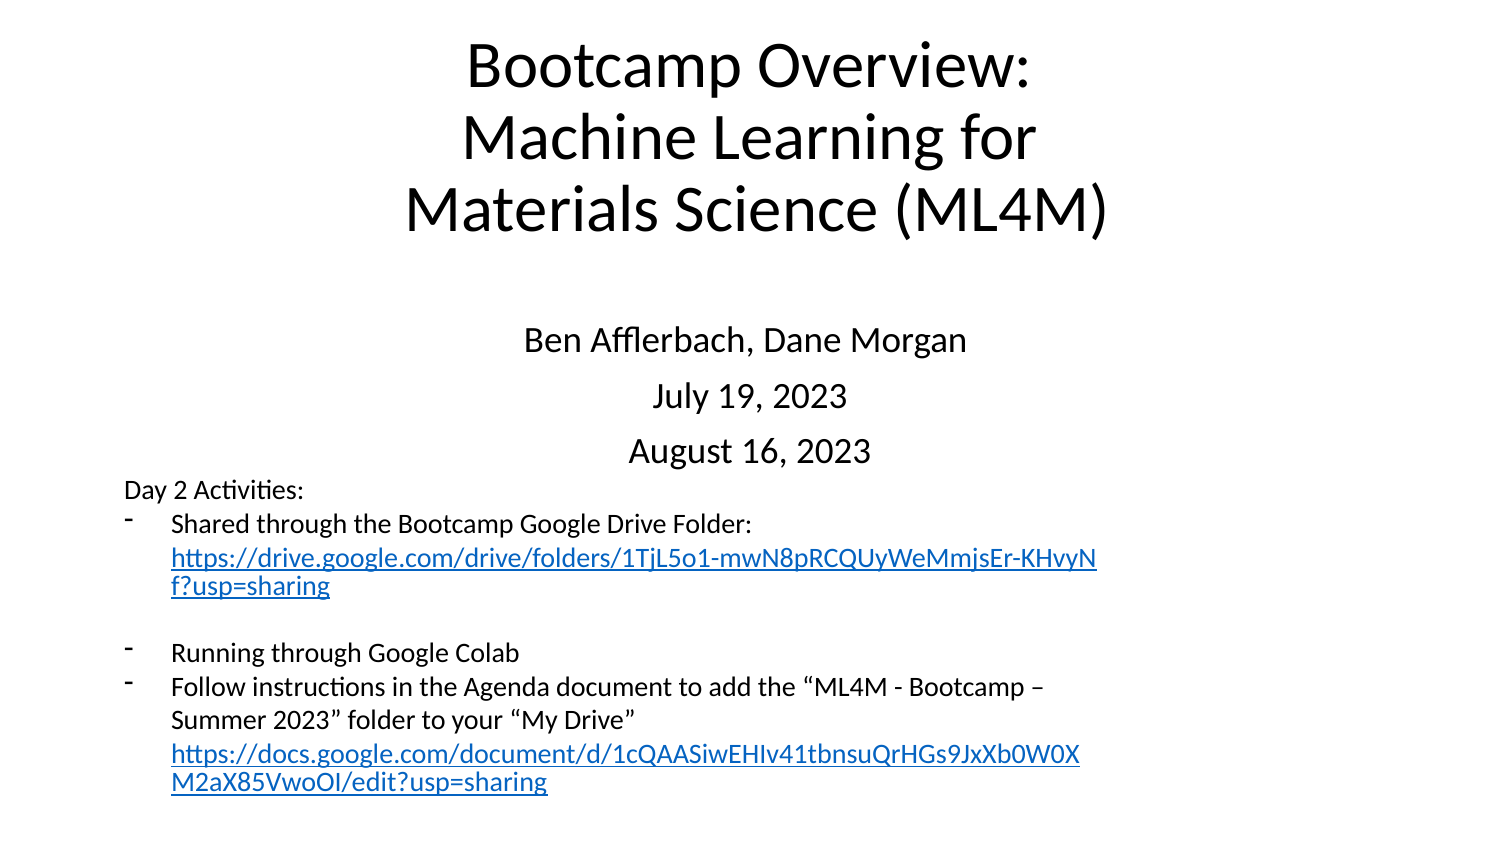

# Bootcamp Overview:
Machine Learning for
 Materials Science (ML4M)

Ben Afflerbach, Dane Morgan
July 19, 2023
August 16, 2023
Day 2 Activities:
Shared through the Bootcamp Google Drive Folder: https://drive.google.com/drive/folders/1TjL5o1-mwN8pRCQUyWeMmjsEr-KHvyNf?usp=sharing
Running through Google Colab
Follow instructions in the Agenda document to add the “ML4M - Bootcamp – Summer 2023” folder to your “My Drive”
https://docs.google.com/document/d/1cQAASiwEHIv41tbnsuQrHGs9JxXb0W0XM2aX85VwoOI/edit?usp=sharing